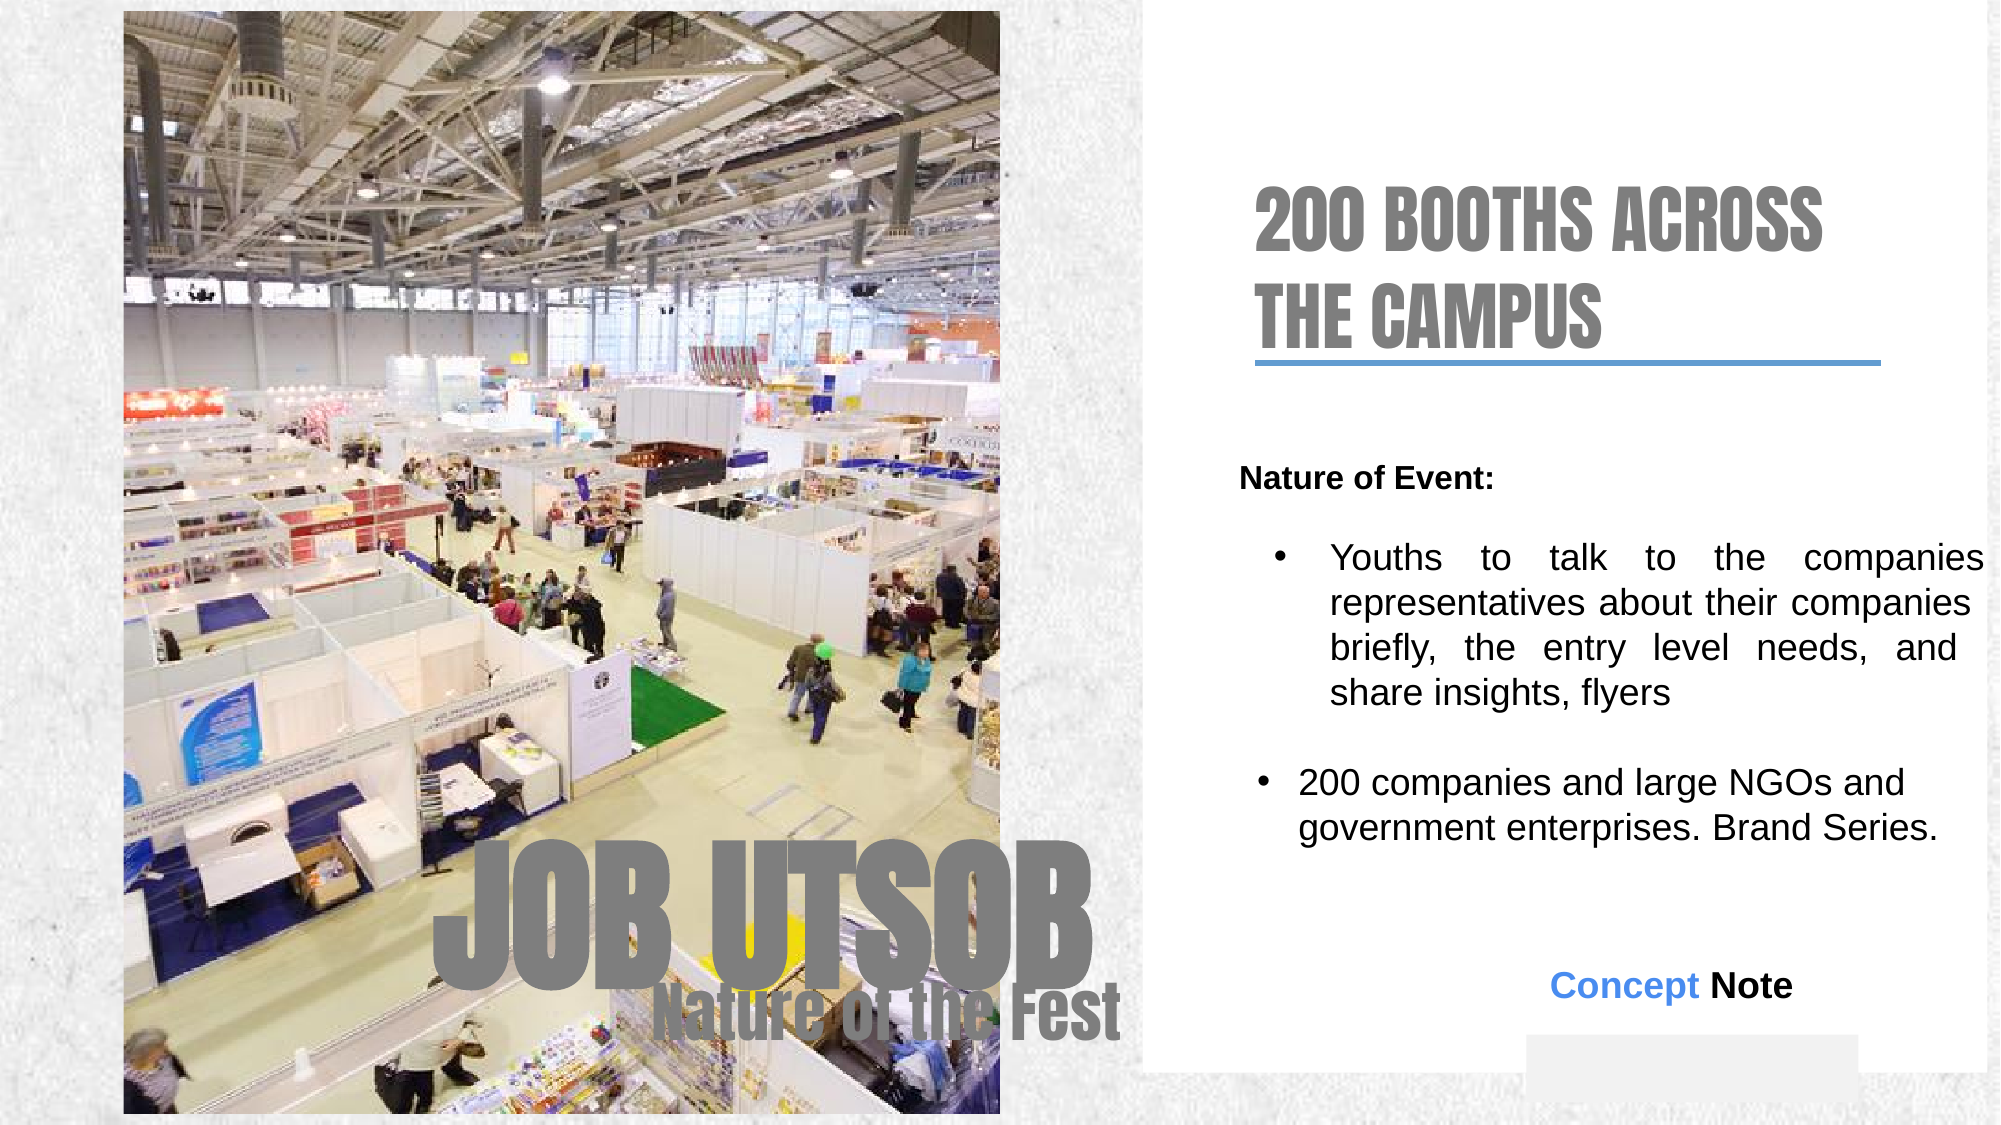

# 200 BOOTHS ACROSS  THE CAMPUS

Nature of Event:
Youths to talk to the companies representatives about their companies  briefly, the entry level needs, and  share insights, flyers

200 companies and large NGOs and  government enterprises. Brand Series.
JOB UTSOB
Concept Note
Nature of the Fest